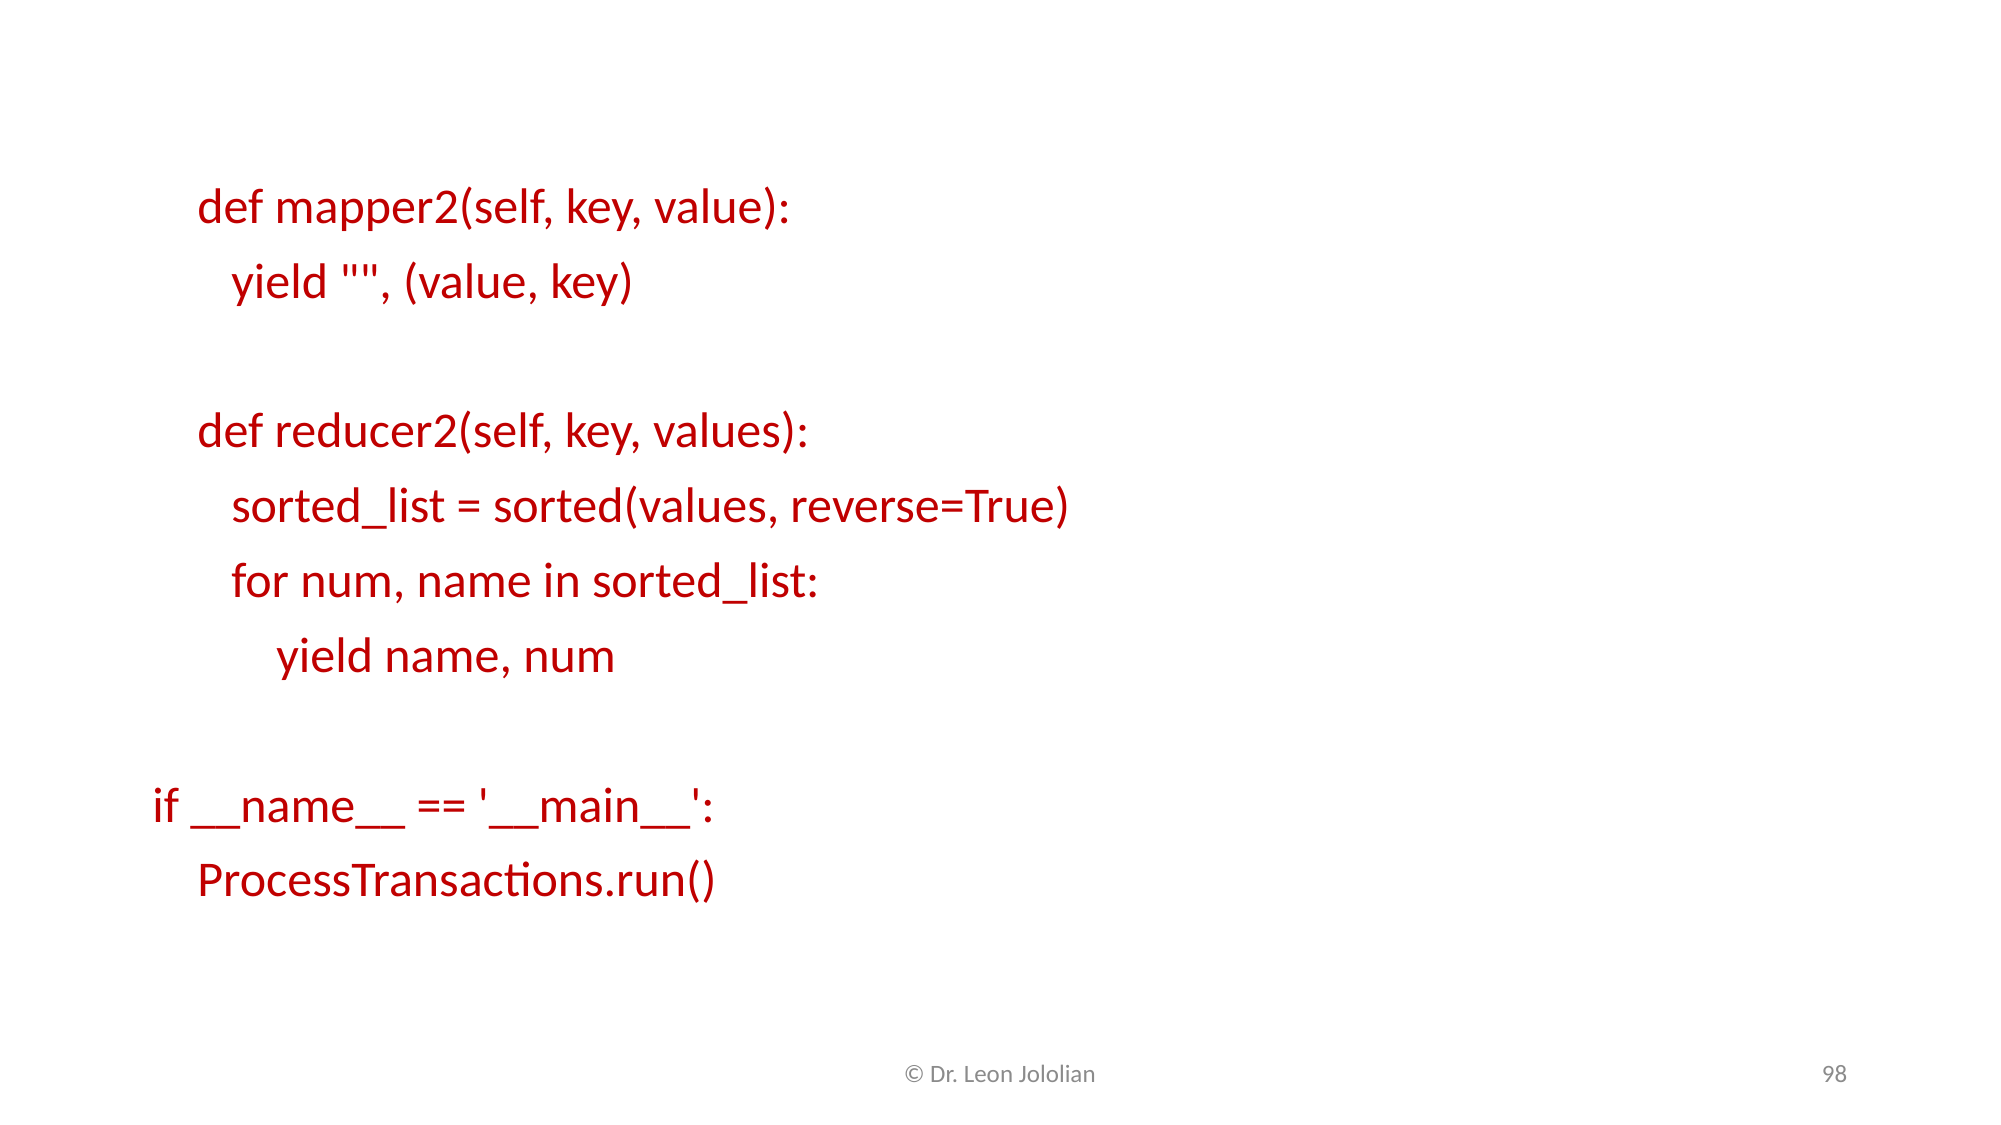

def mapper2(self, key, value):
       yield "", (value, key)

    def reducer2(self, key, values):
       sorted_list = sorted(values, reverse=True)
       for num, name in sorted_list:
           yield name, num

if __name__ == '__main__':
    ProcessTransactions.run()
© Dr. Leon Jololian
98